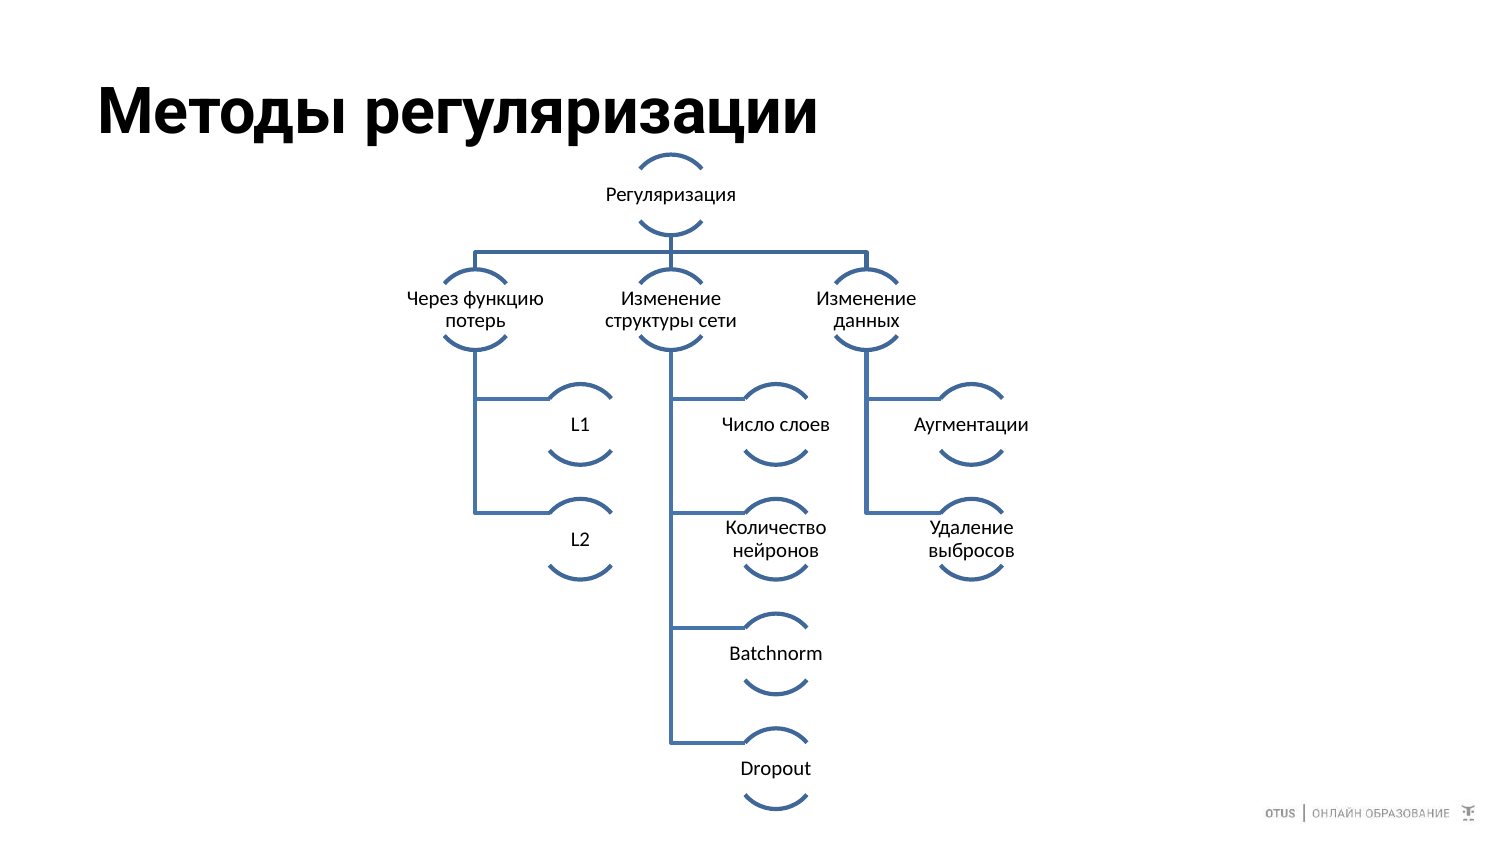

# Методы регуляризации
Регуляризация
Через функцию потерь
L1
L2
Изменение структуры сети
Число слоев
Количество нейронов
Batchnorm
Dropout
Изменение данных
Аугментации
Удаление выбросов